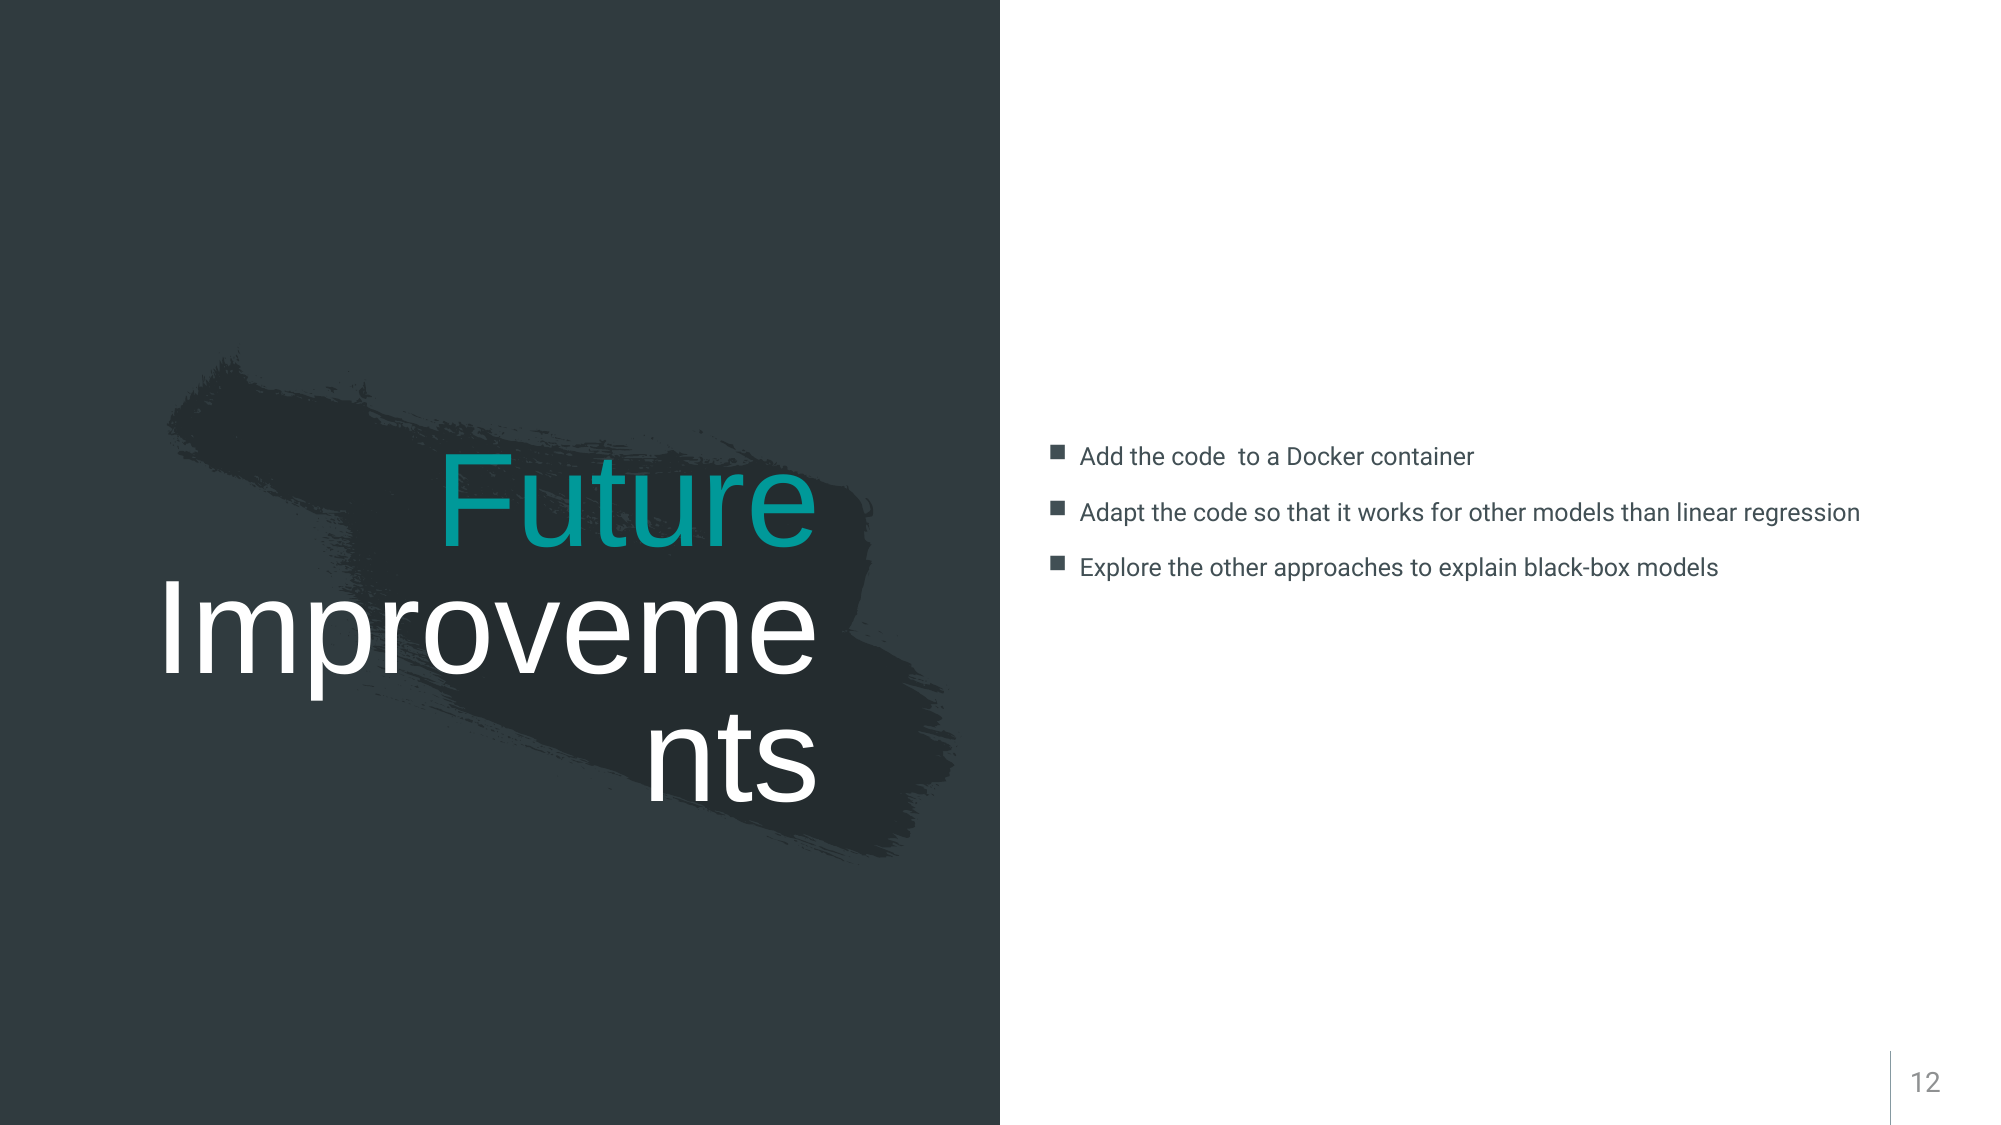

Add the code  to a Docker container
Adapt the code so that it works for other models than linear regression
Explore the other approaches to explain black-box models

# Future Improvements
12